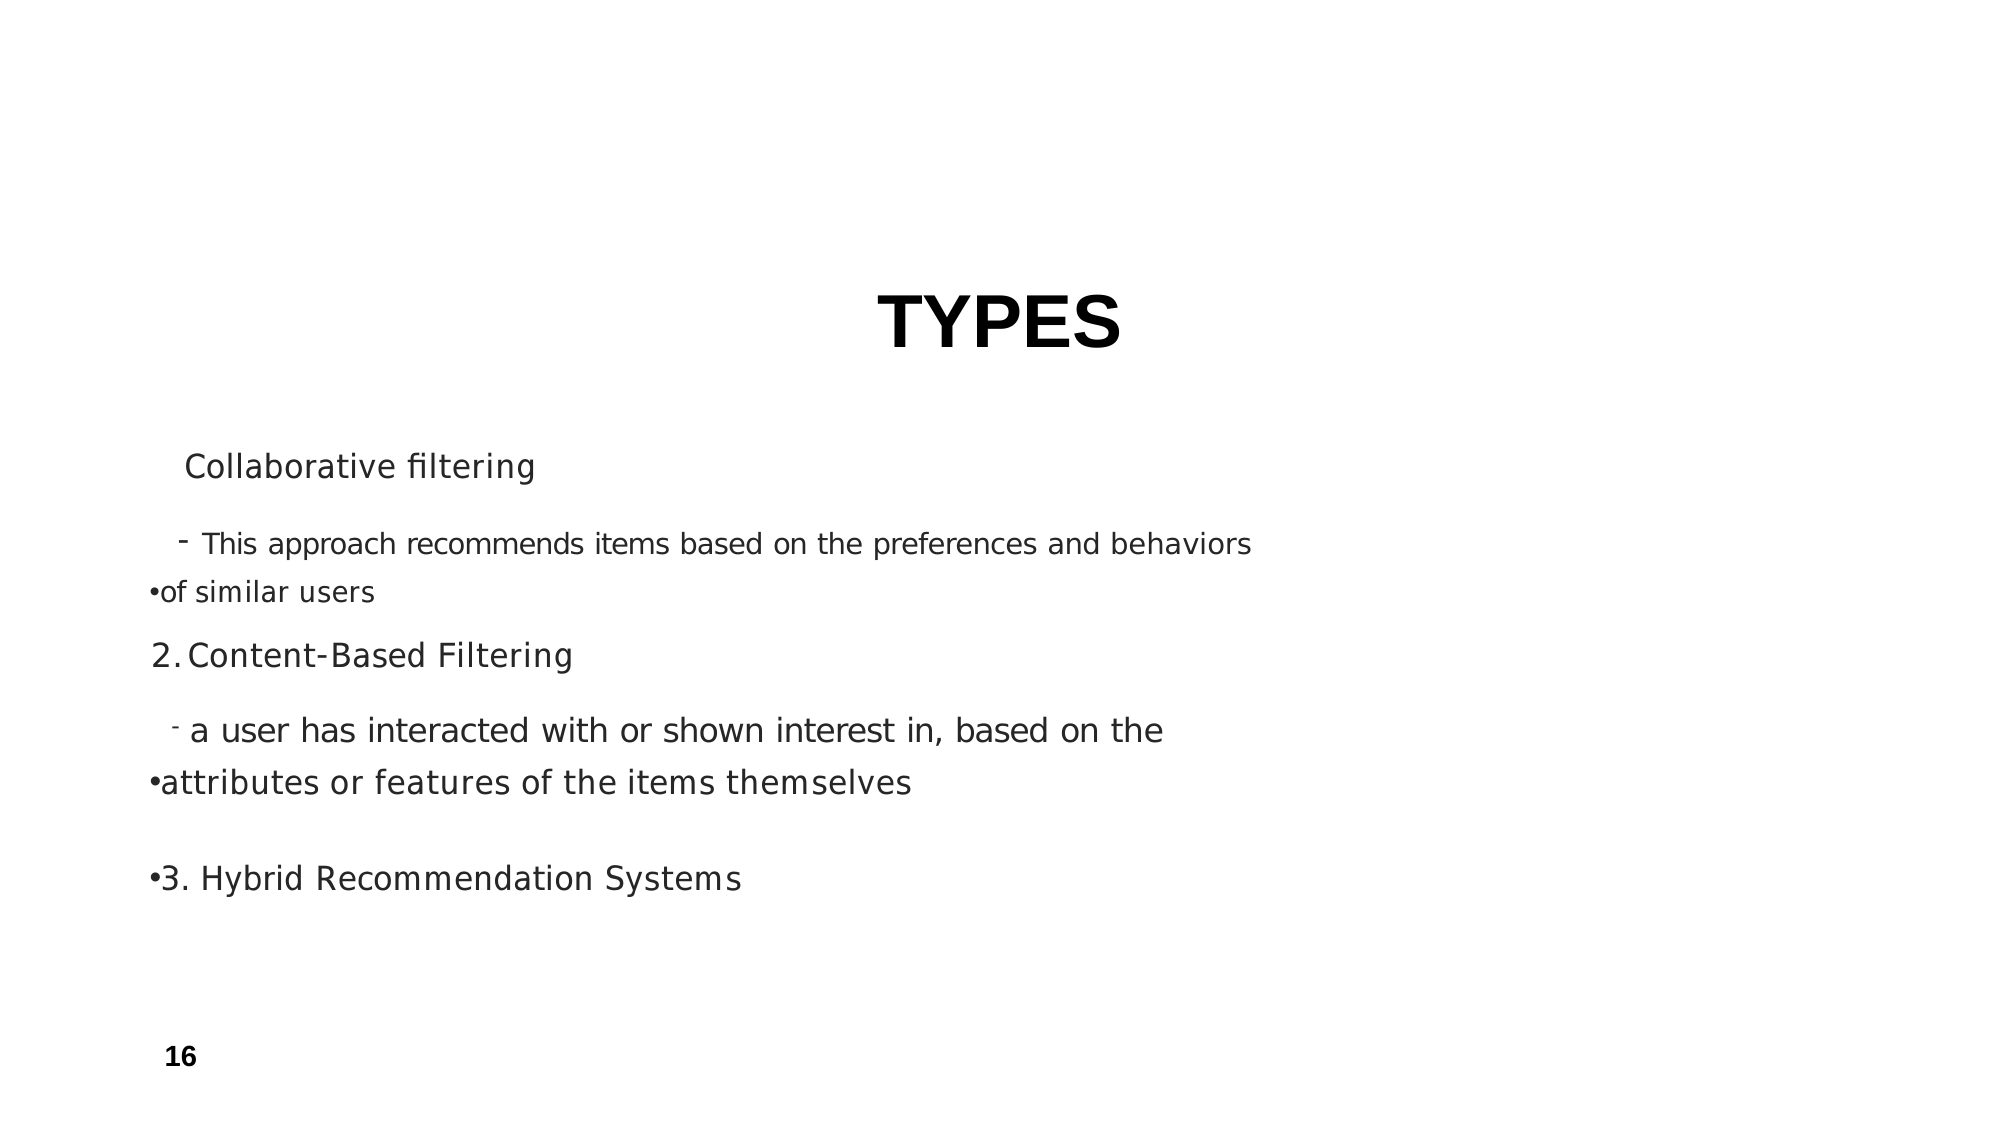

# types
Collaborative filtering
This approach recommends items based on the preferences and behaviors
of similar users
Content-Based Filtering
a user has interacted with or shown interest in, based on the
attributes or features of the items themselves
3. Hybrid Recommendation Systems
16